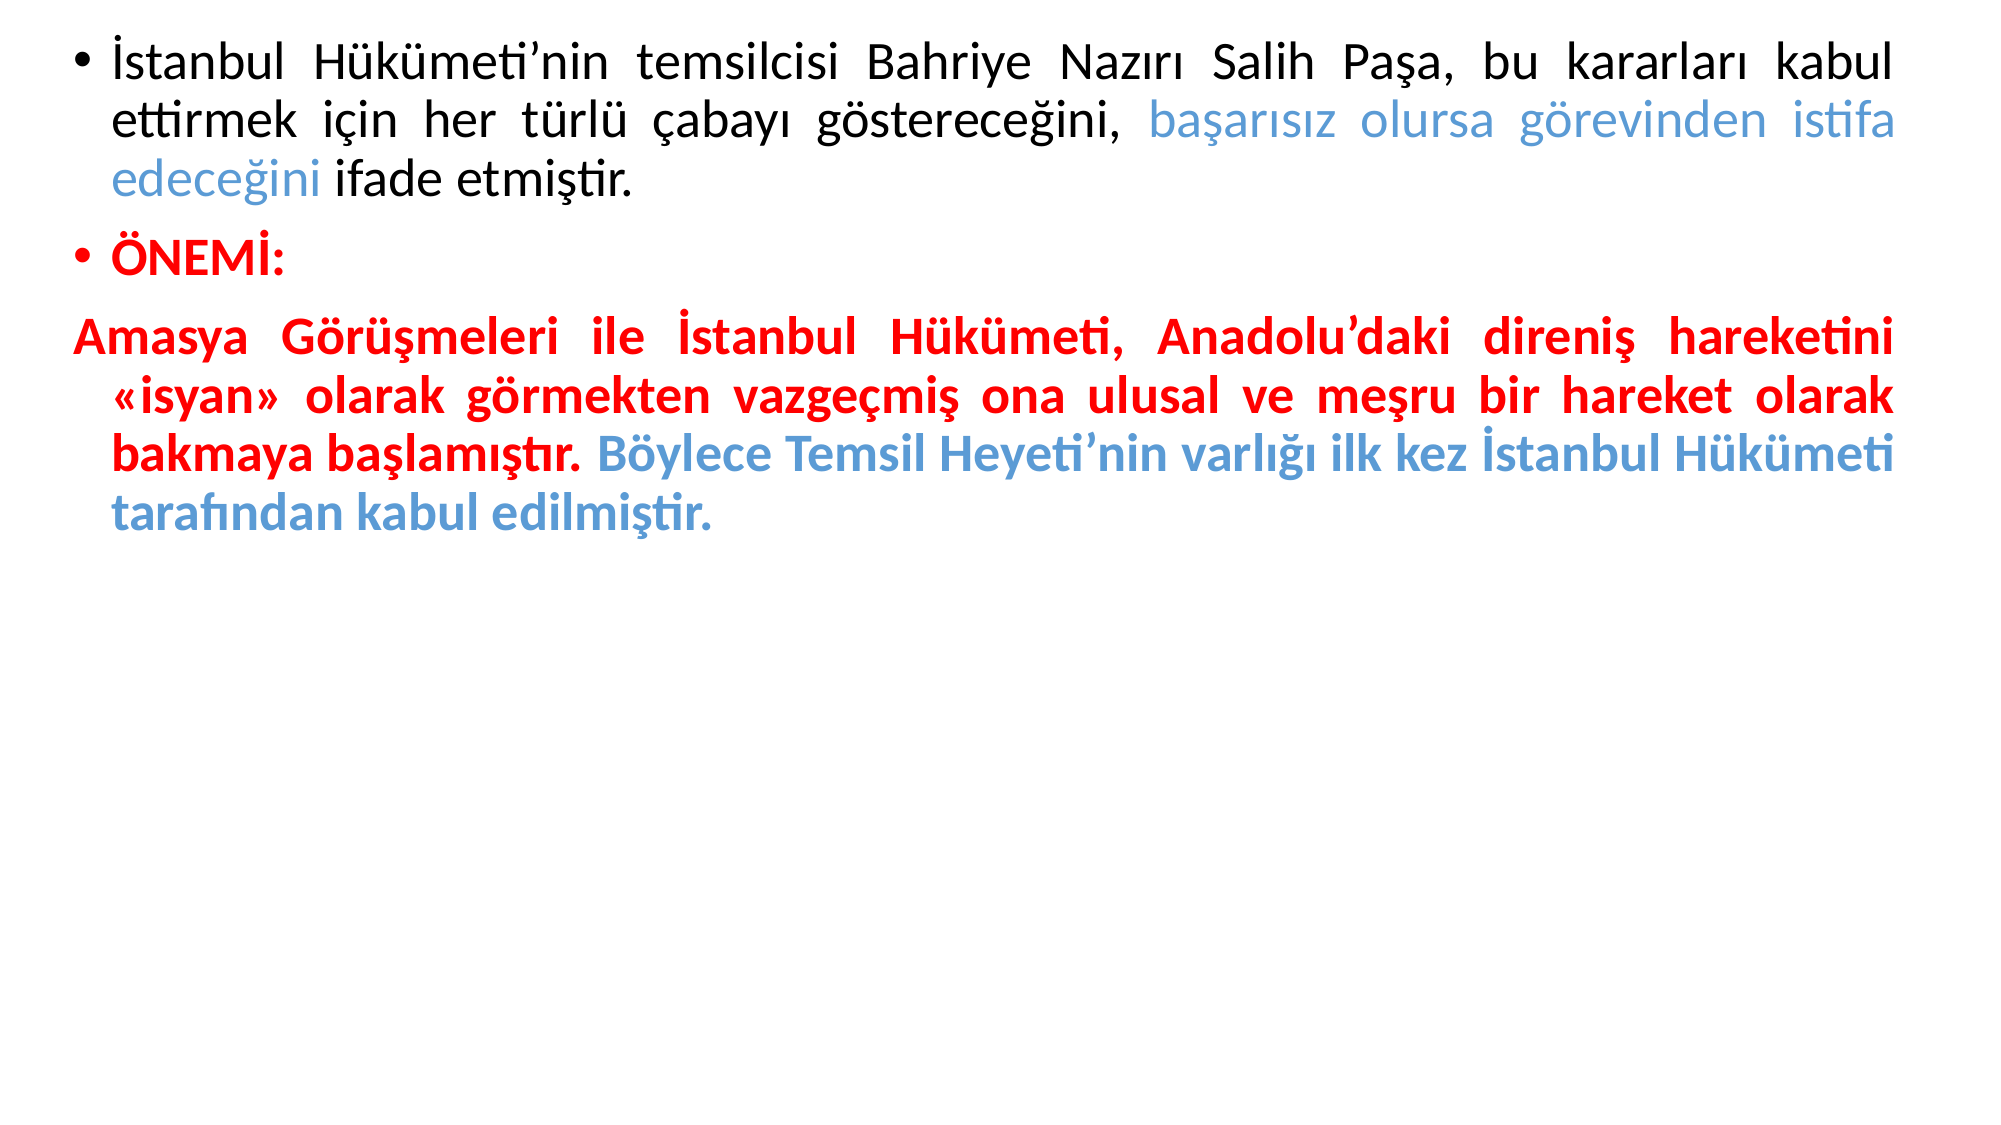

İstanbul Hükümeti’nin temsilcisi Bahriye Nazırı Salih Paşa, bu kararları kabul ettirmek için her türlü çabayı göstereceğini, başarısız olursa görevinden istifa edeceğini ifade etmiştir.
ÖNEMİ:
Amasya Görüşmeleri ile İstanbul Hükümeti, Anadolu’daki direniş hareketini «isyan» olarak görmekten vazgeçmiş ona ulusal ve meşru bir hareket olarak bakmaya başlamıştır. Böylece Temsil Heyeti’nin varlığı ilk kez İstanbul Hükümeti tarafından kabul edilmiştir.